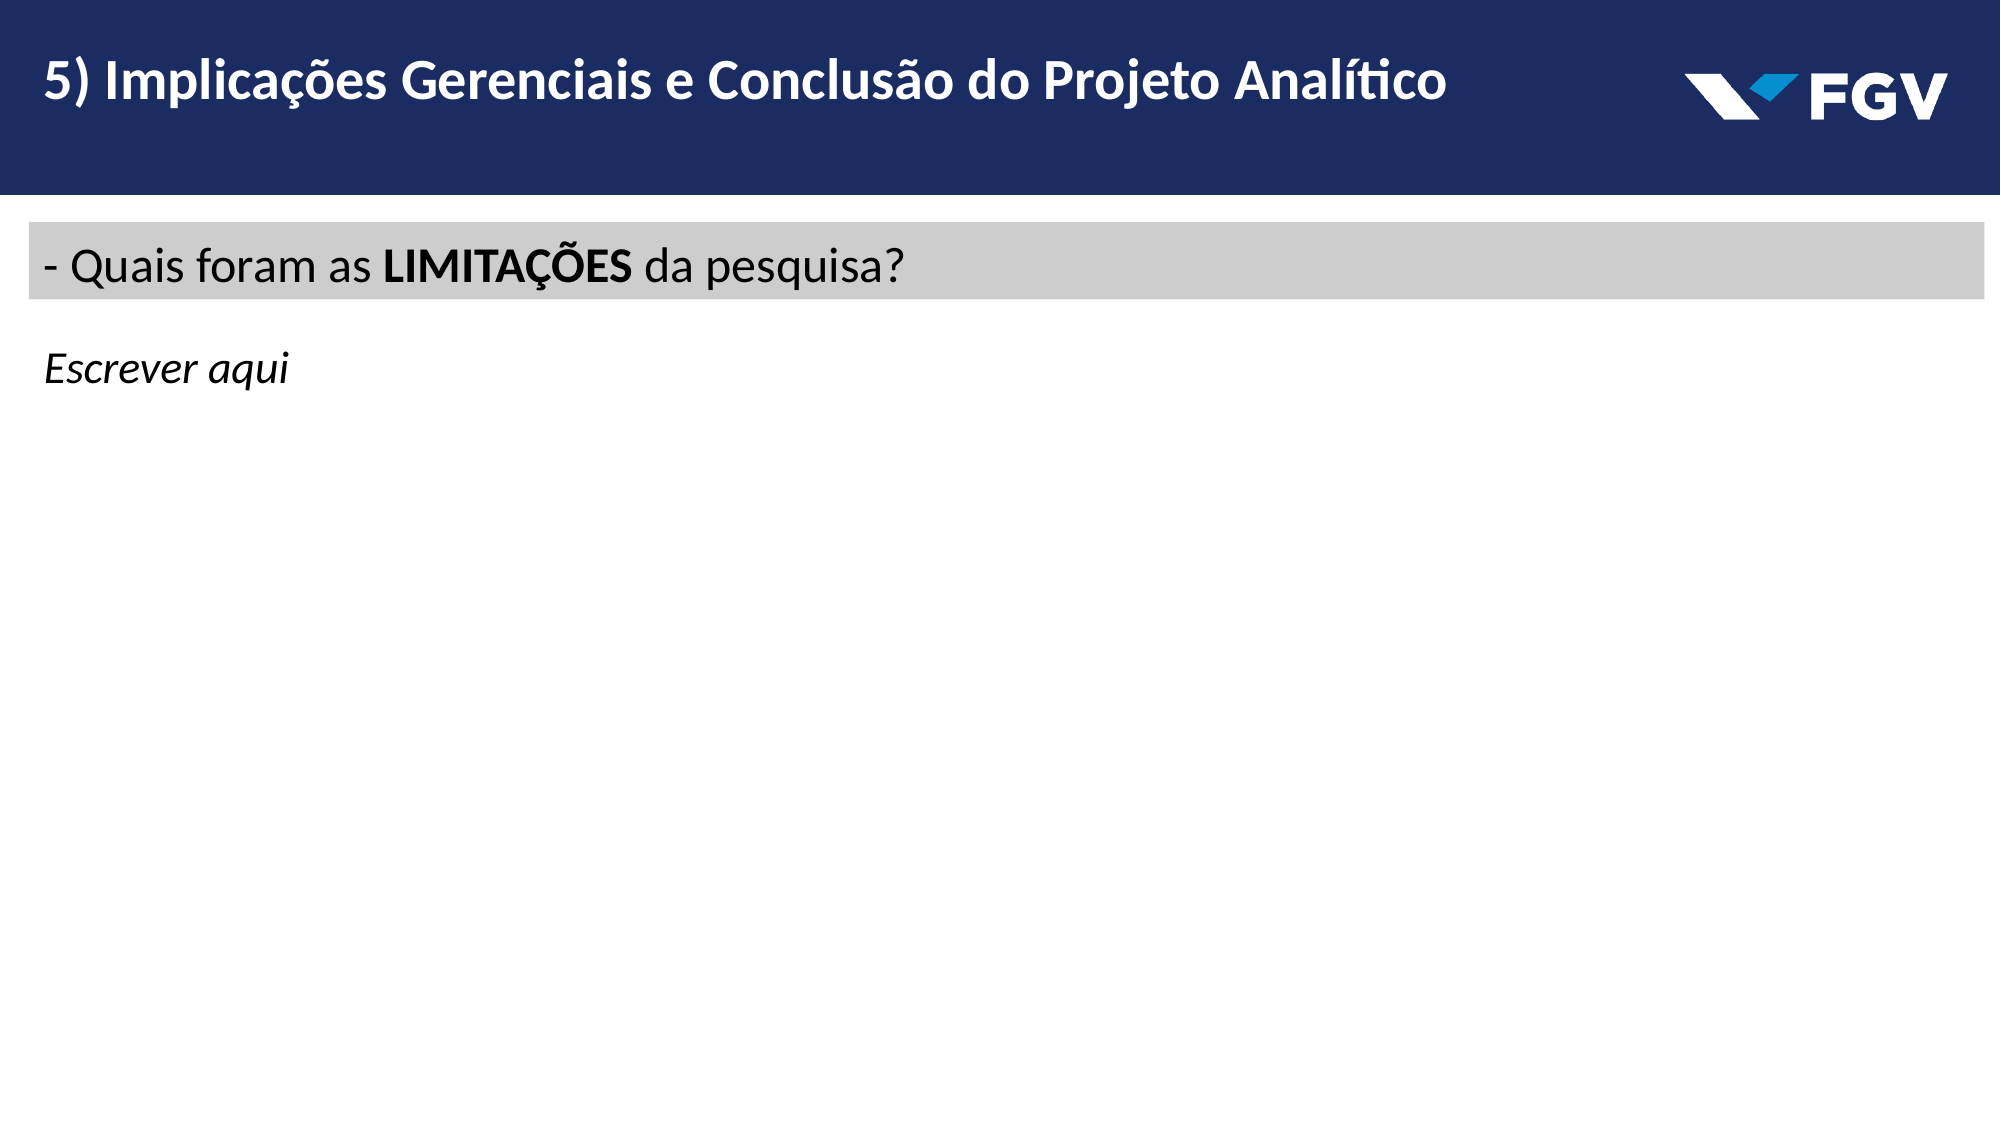

5) Implicações Gerenciais e Conclusão do Projeto Analítico
- Quais foram as LIMITAÇÕES da pesquisa?
Escrever aqui